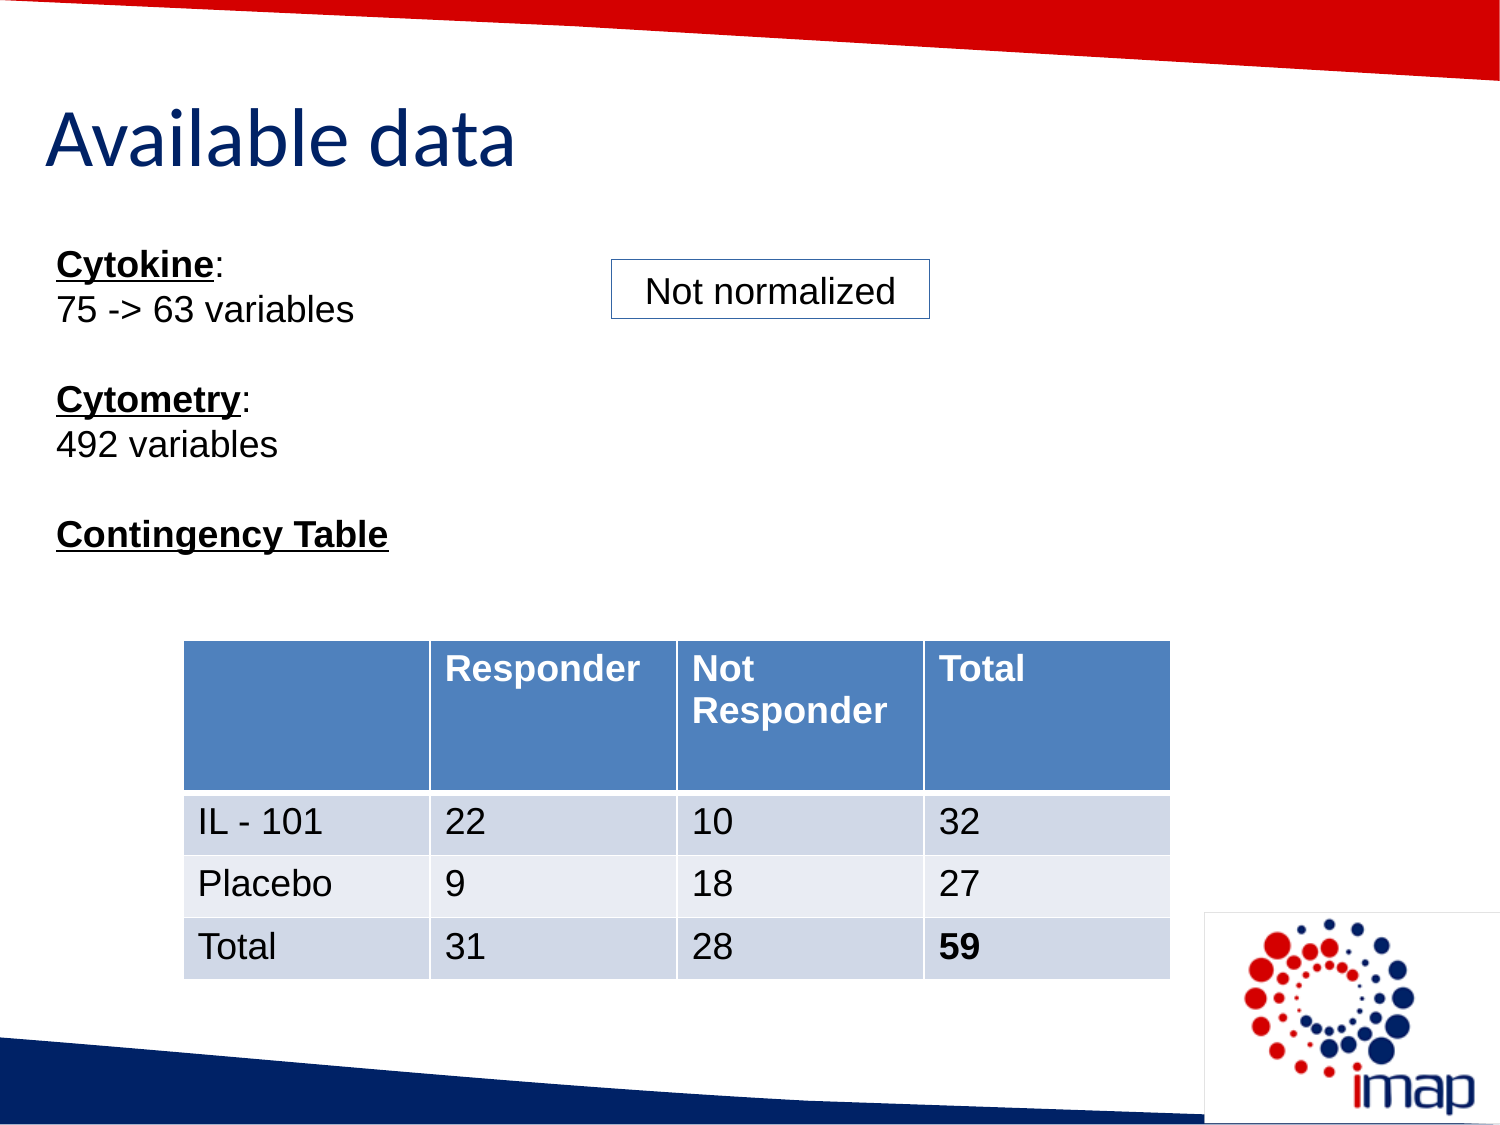

Available data

Cytokine:
75 -> 63 variables

Cytometry:
492 variables

Contingency Table

Not normalized
|  | Responder | Not Responder | Total |
| --- | --- | --- | --- |
| IL - 101 | 22 | 10 | 32 |
| Placebo | 9 | 18 | 27 |
| Total | 31 | 28 | 59 |